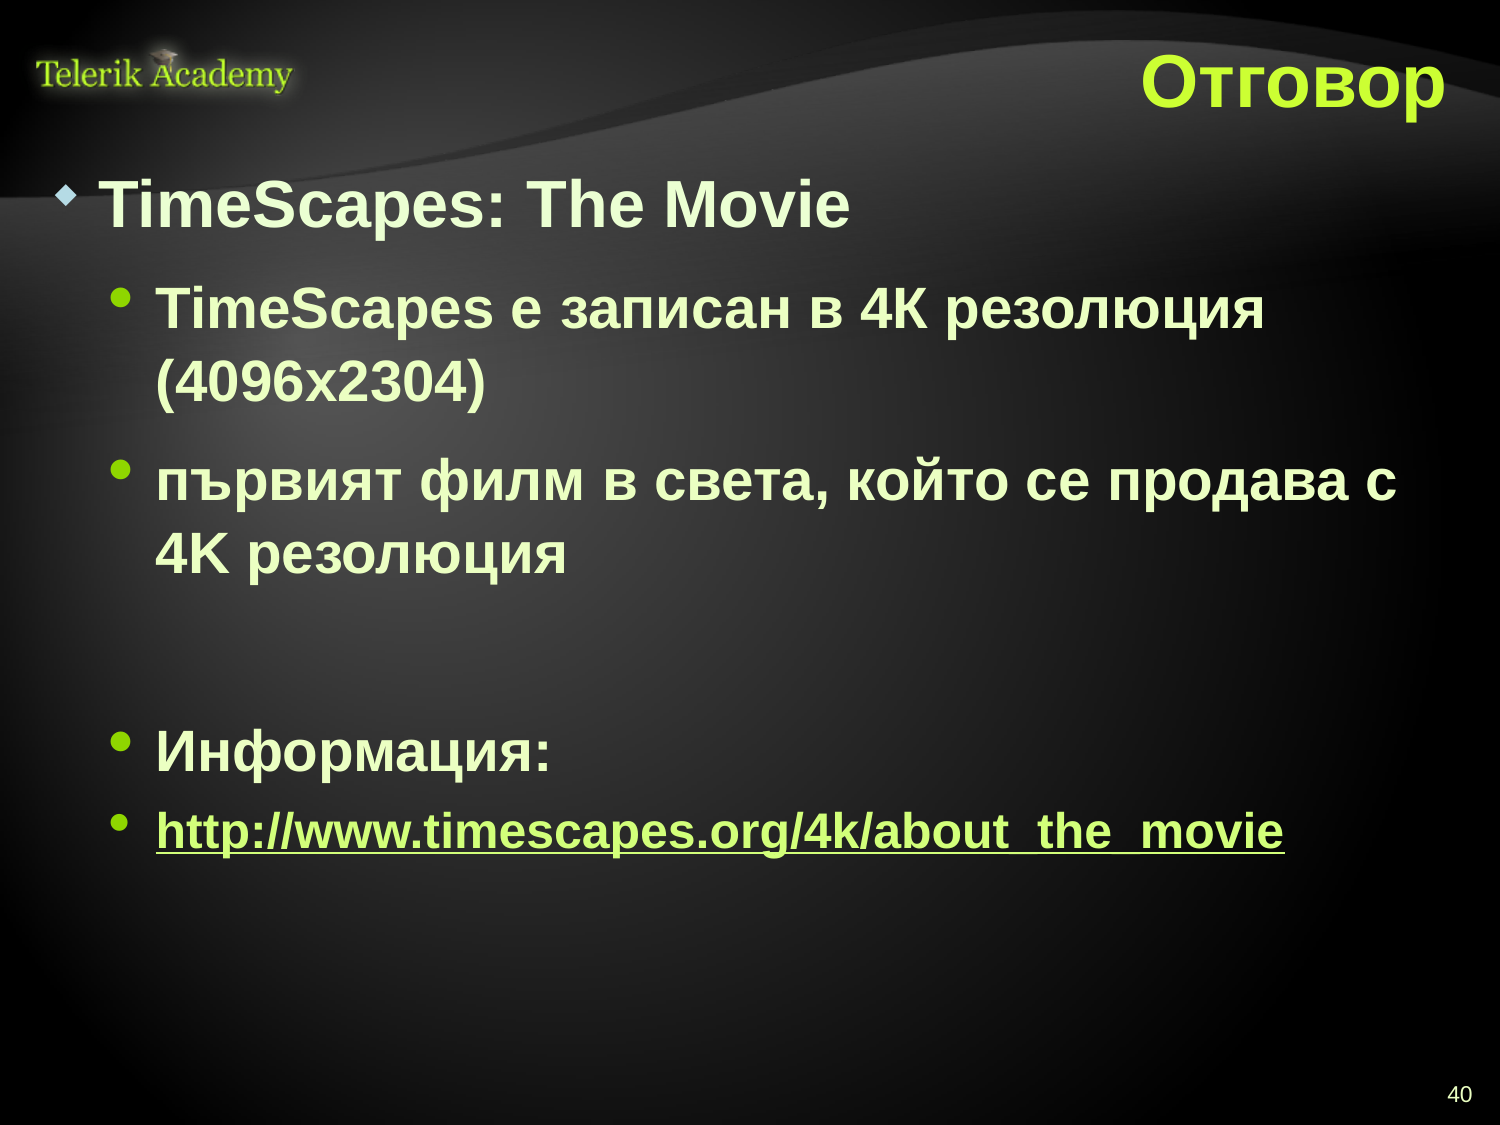

# Отговор
TimeScapes: The Movie
TimeScapes e записан в 4К резолюция (4096x2304)
първият филм в света, който се продава с 4K резолюция

Информация:
http://www.timescapes.org/4k/about_the_movie
40